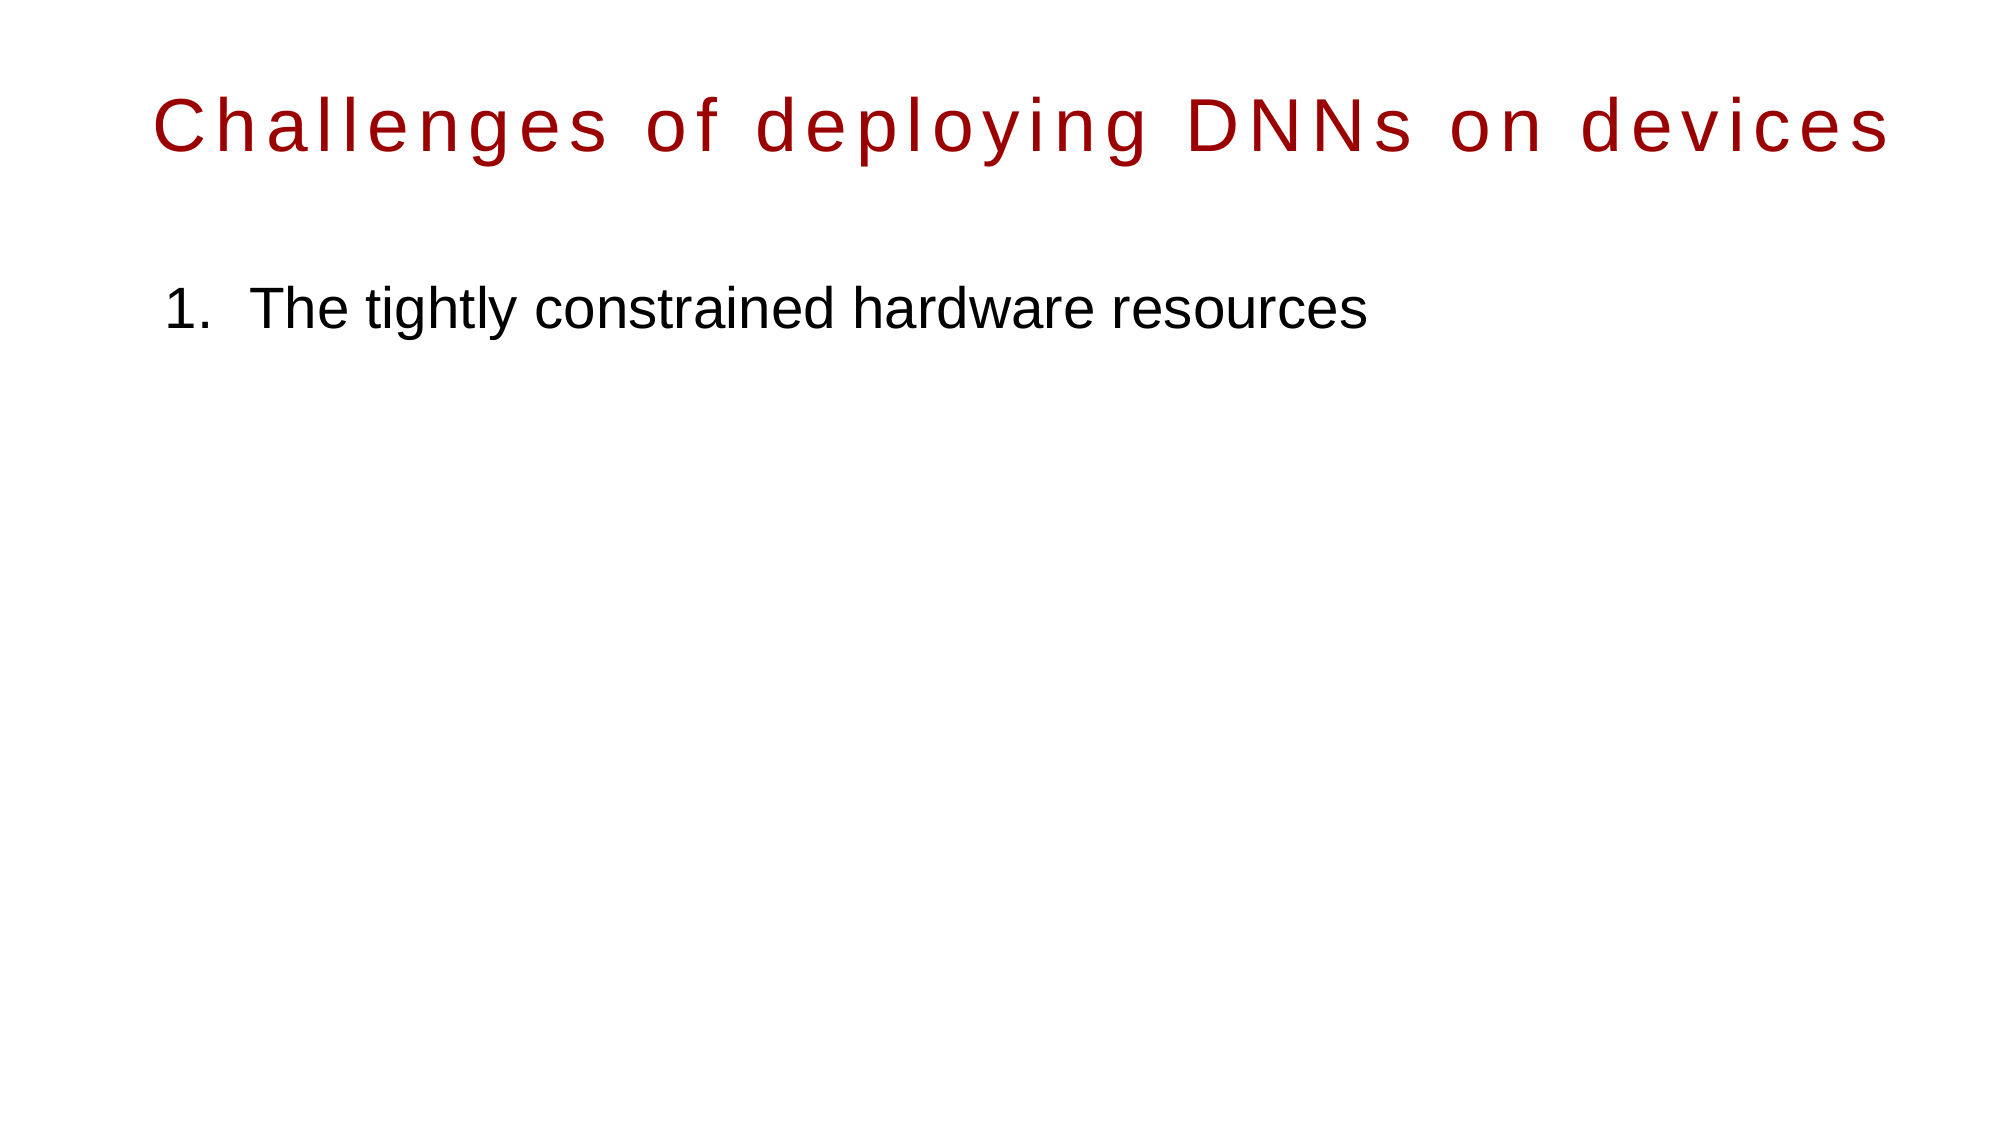

Challenges of deploying DNNs on devices
The tightly constrained hardware resources